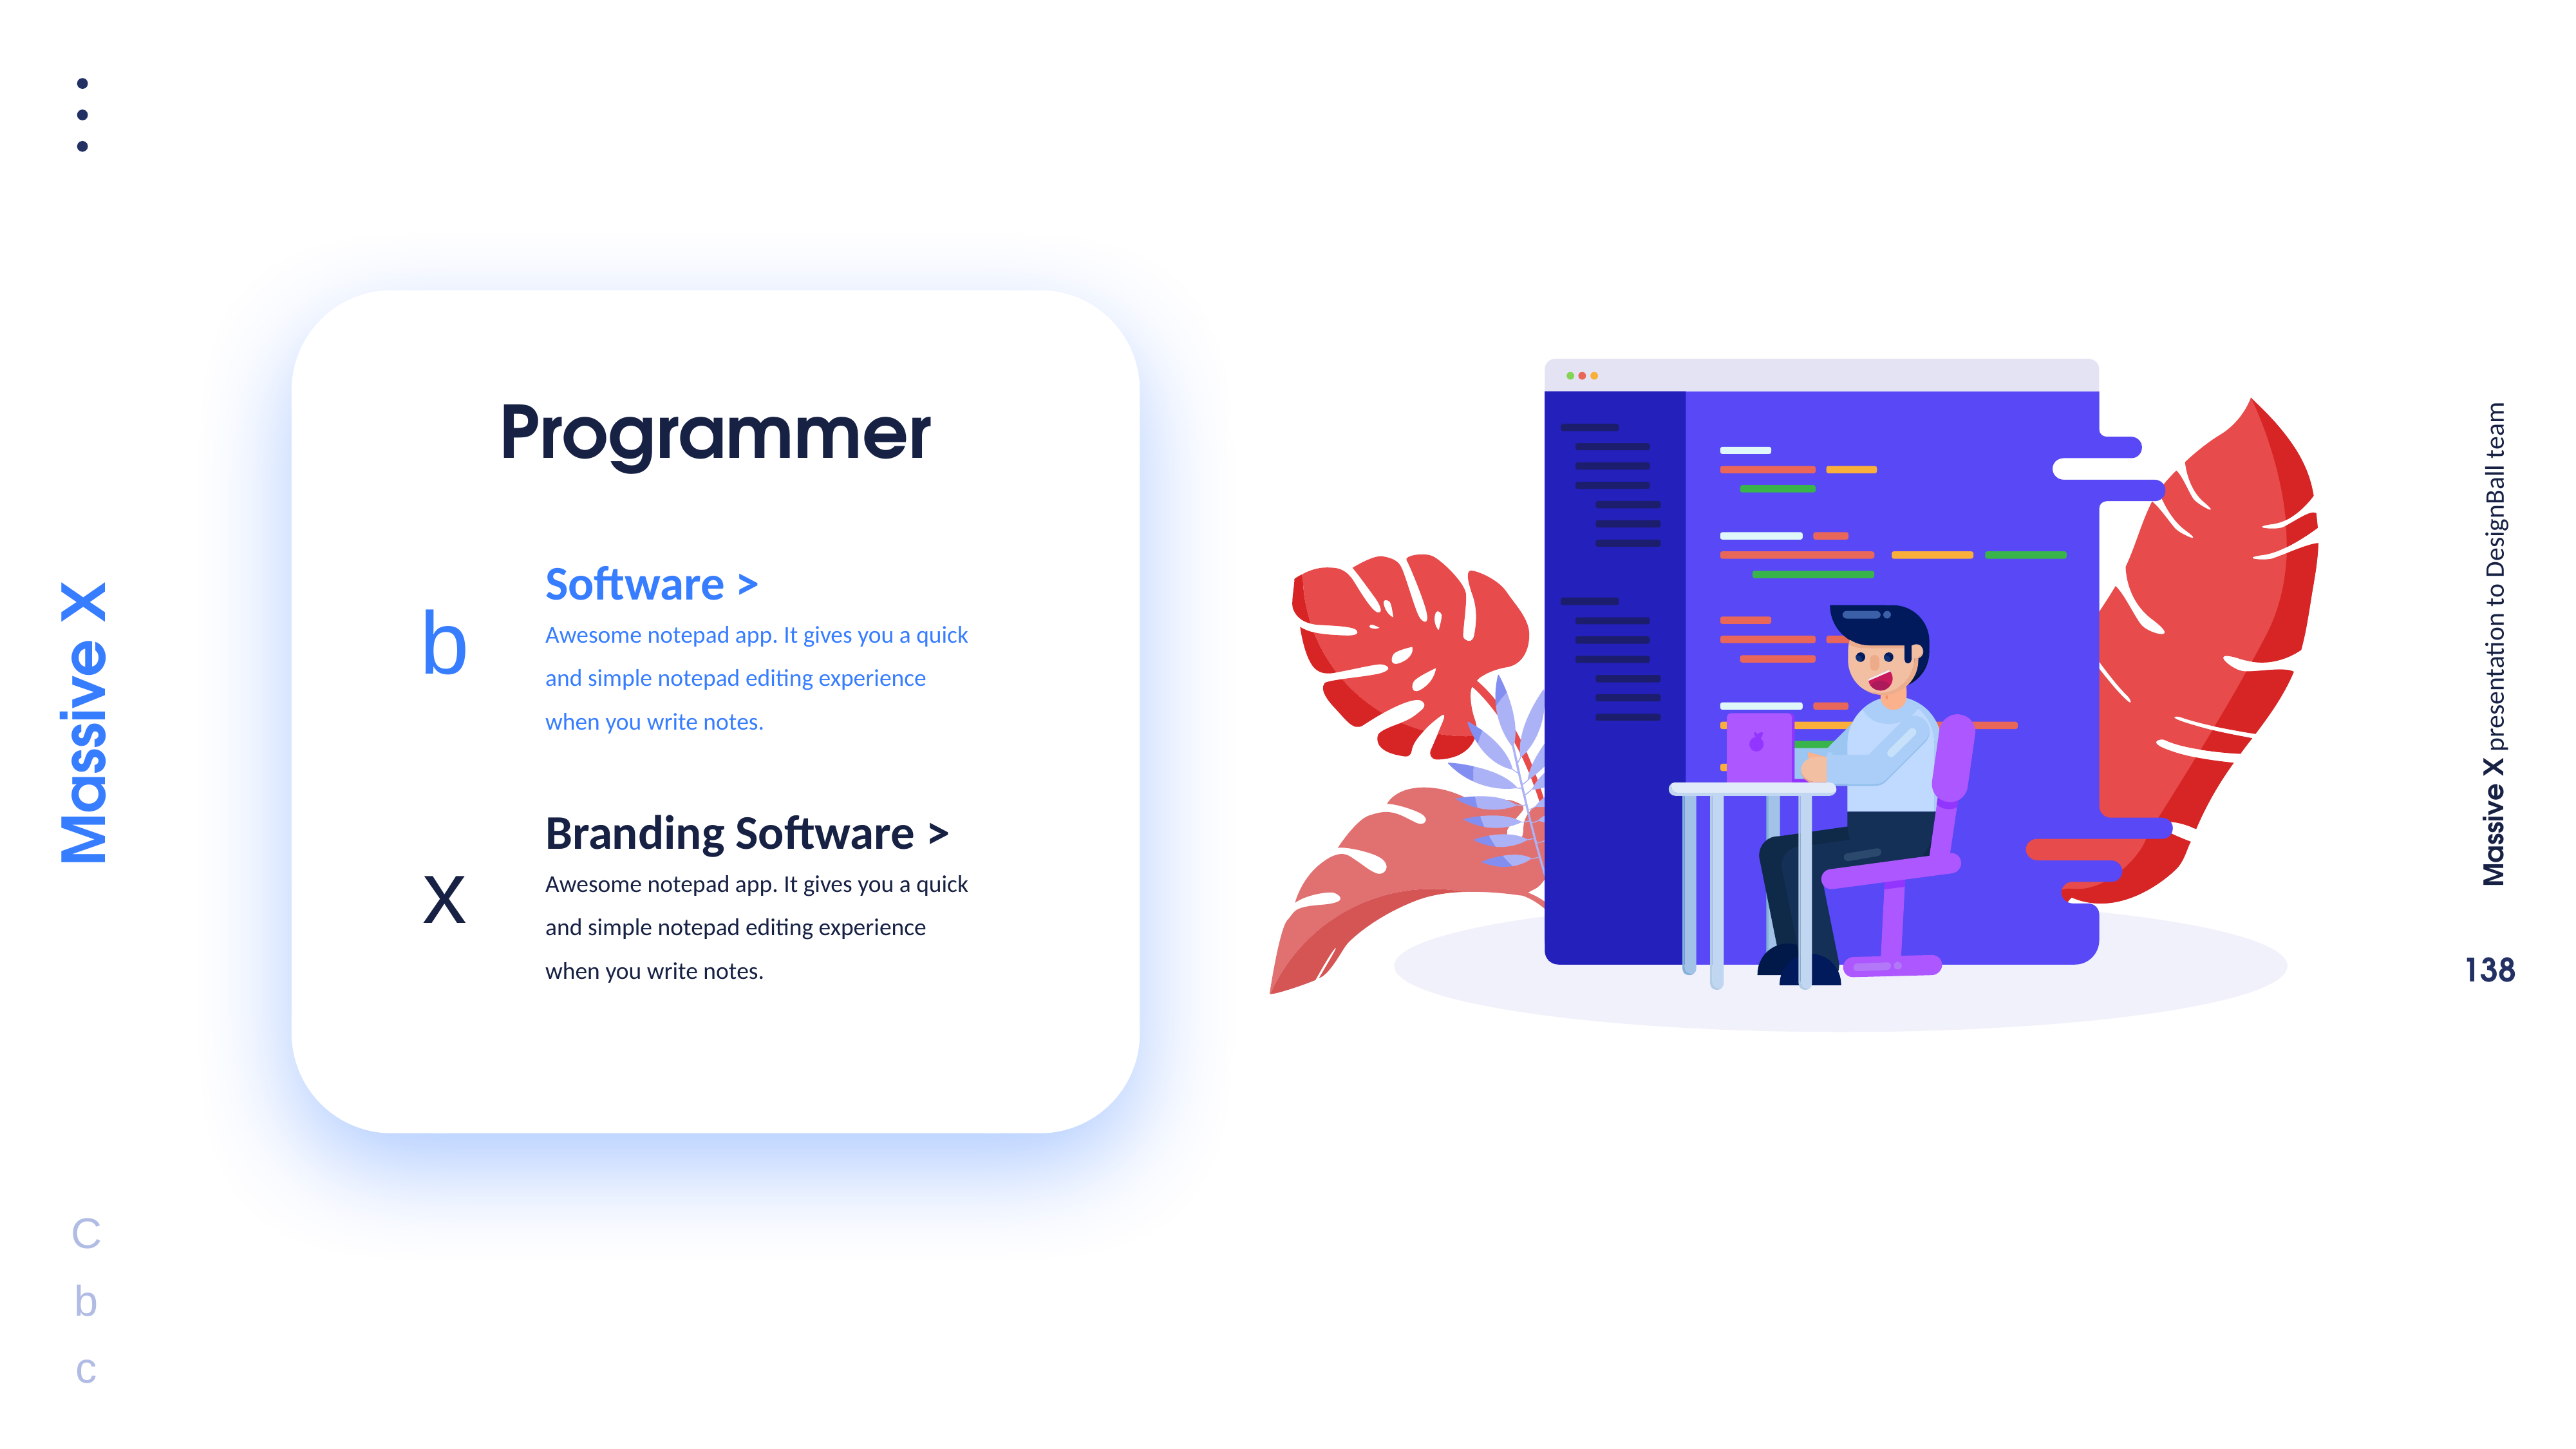

Programmer

Software >
Awesome notepad app. It gives you a quick and simple notepad editing experience when you write notes.

b

Branding Software >
Awesome notepad app. It gives you a quick and simple notepad editing experience when you write notes.
x